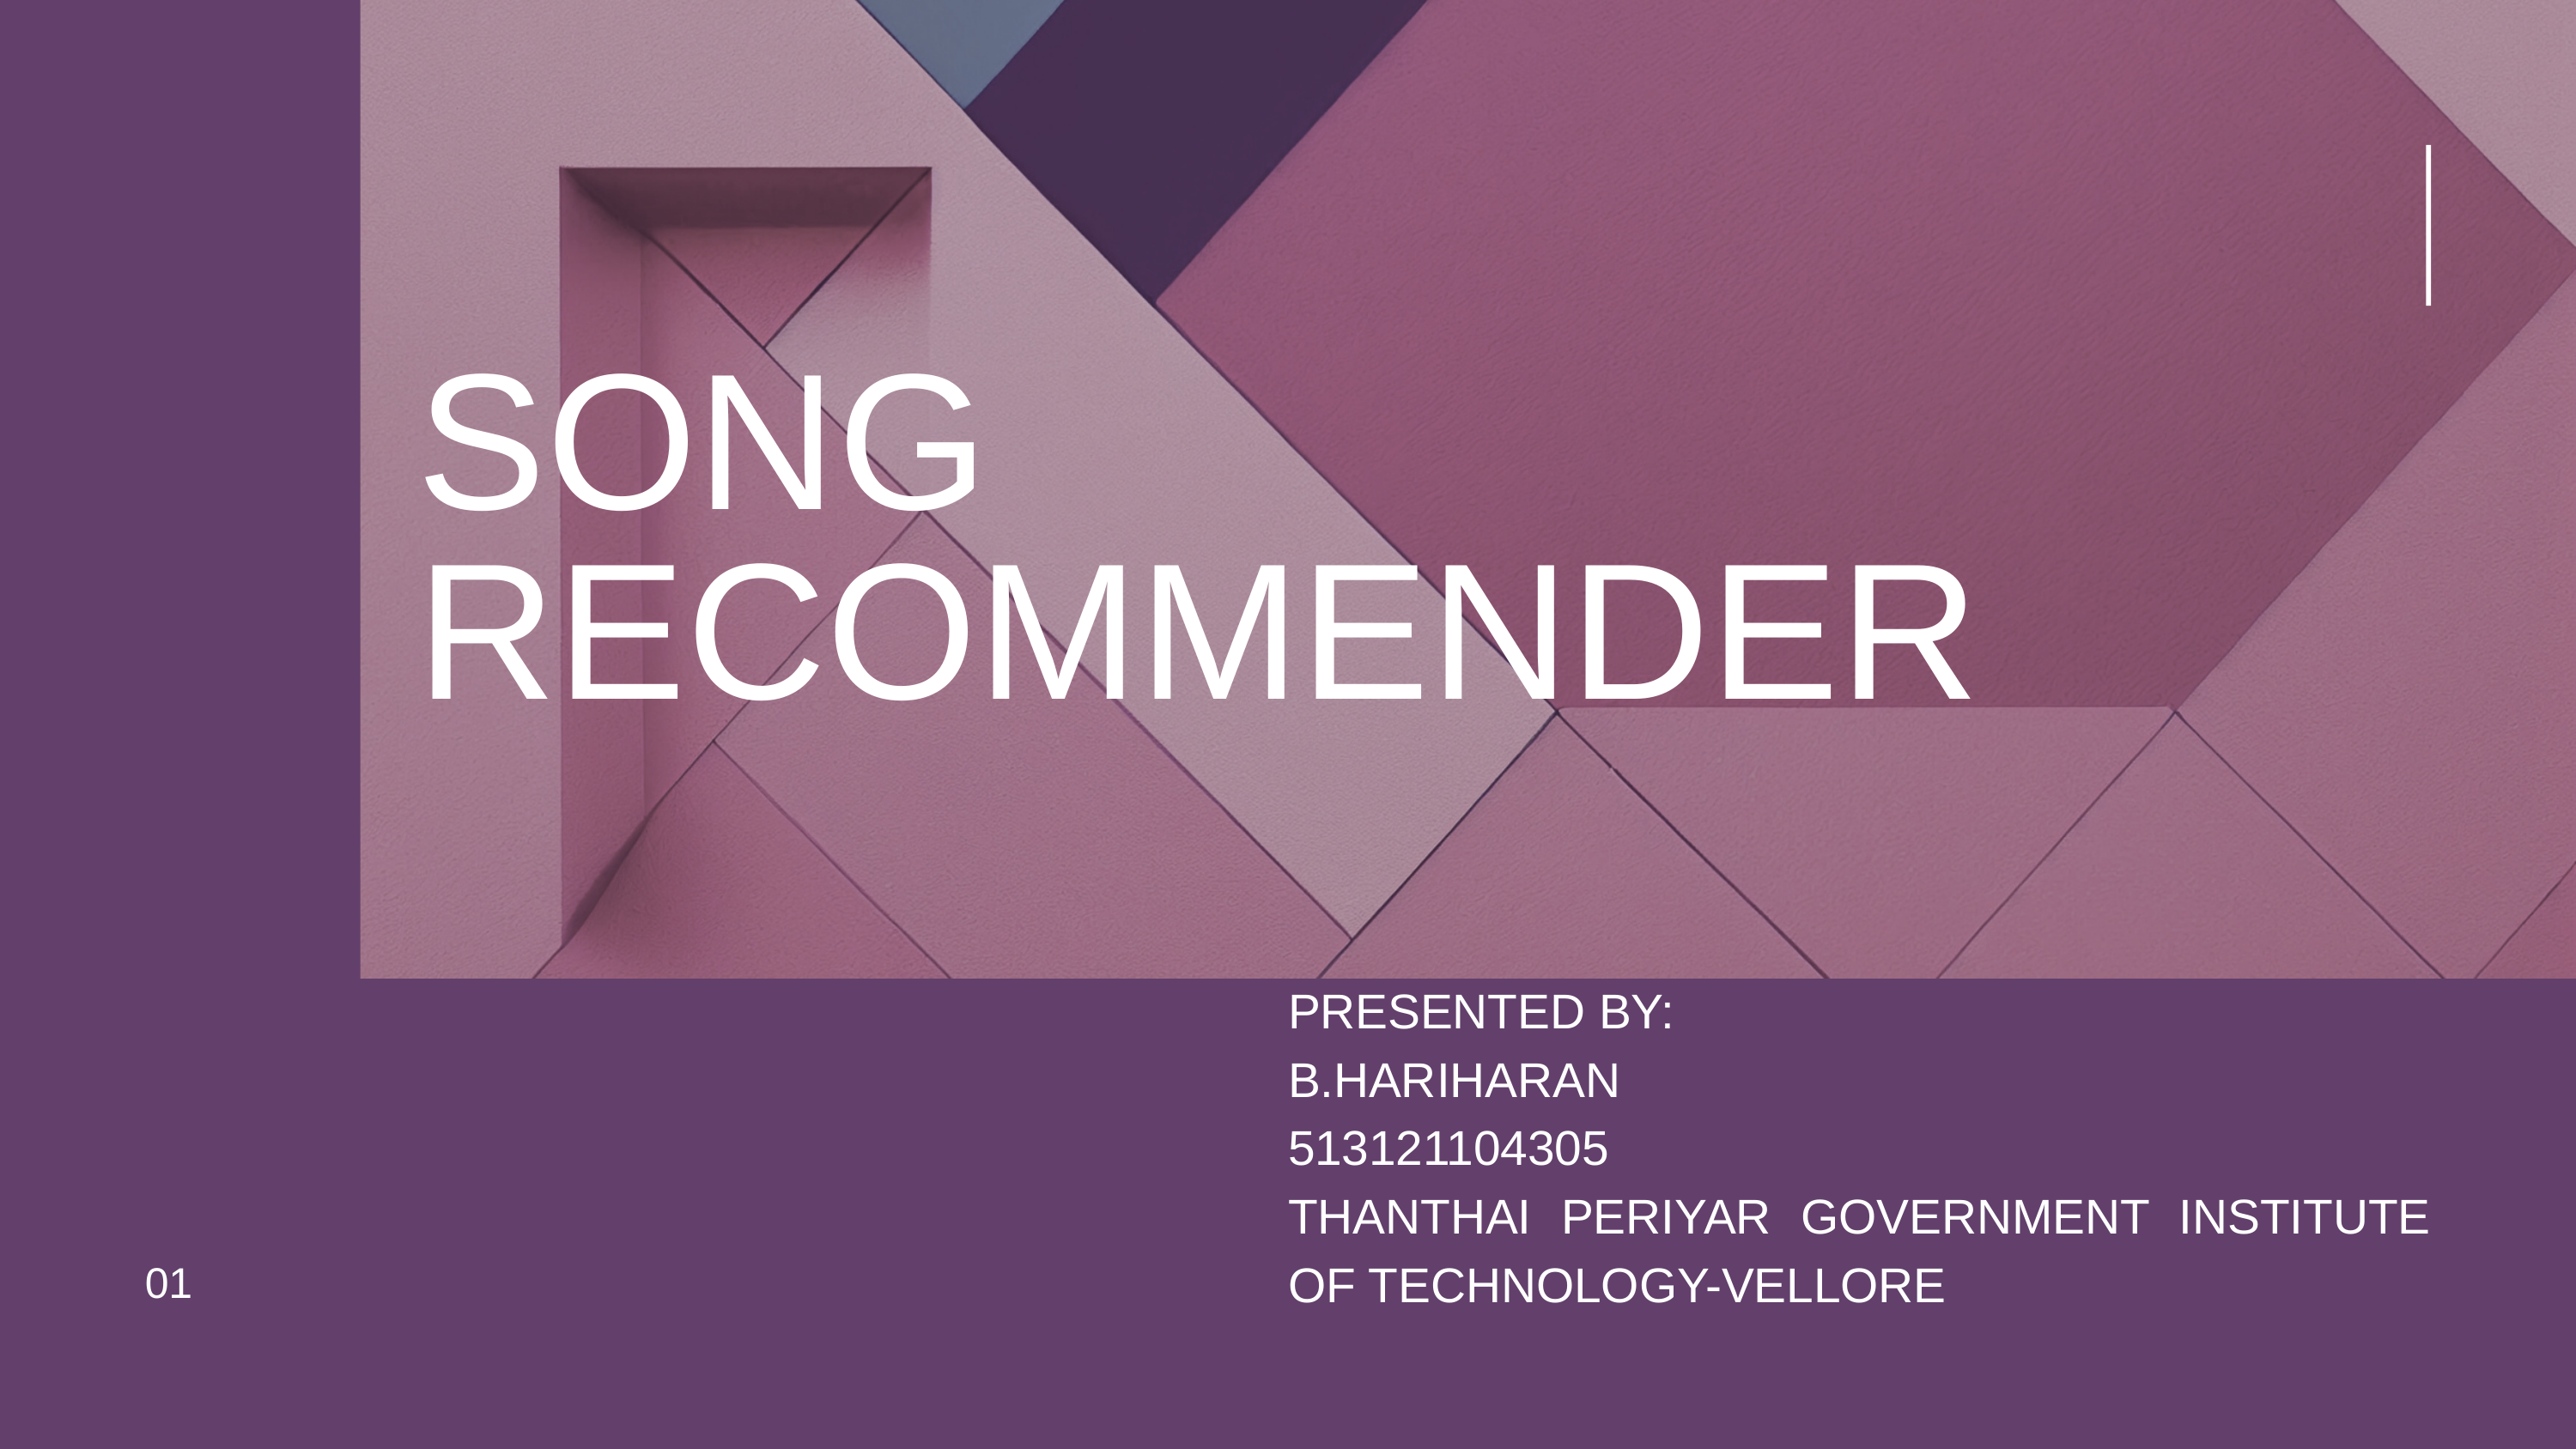

SONG
RECOMMENDER
PRESENTED BY:
B.HARIHARAN
513121104305
THANTHAI PERIYAR GOVERNMENT INSTITUTE OF TECHNOLOGY-VELLORE
01